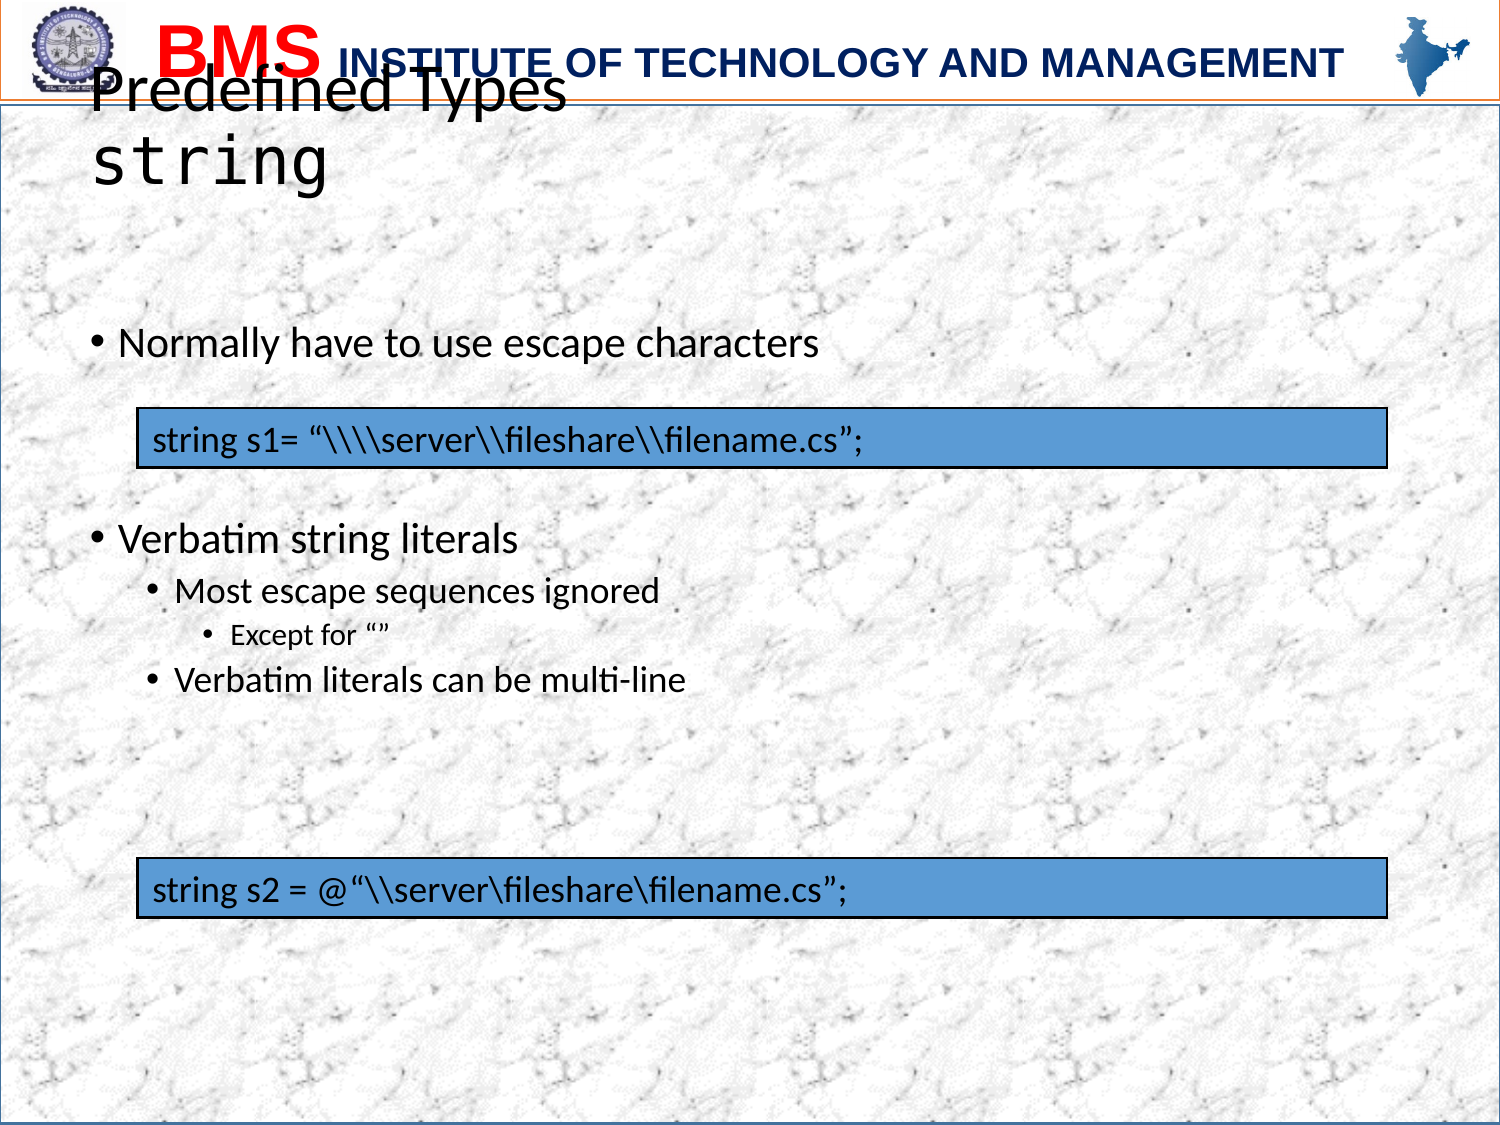

# Predefined Types string
Normally have to use escape characters

Verbatim string literals
Most escape sequences ignored
Except for “”
Verbatim literals can be multi-line

string s1= “\\\\server\\fileshare\\filename.cs”;
string s2 = @“\\server\fileshare\filename.cs”;